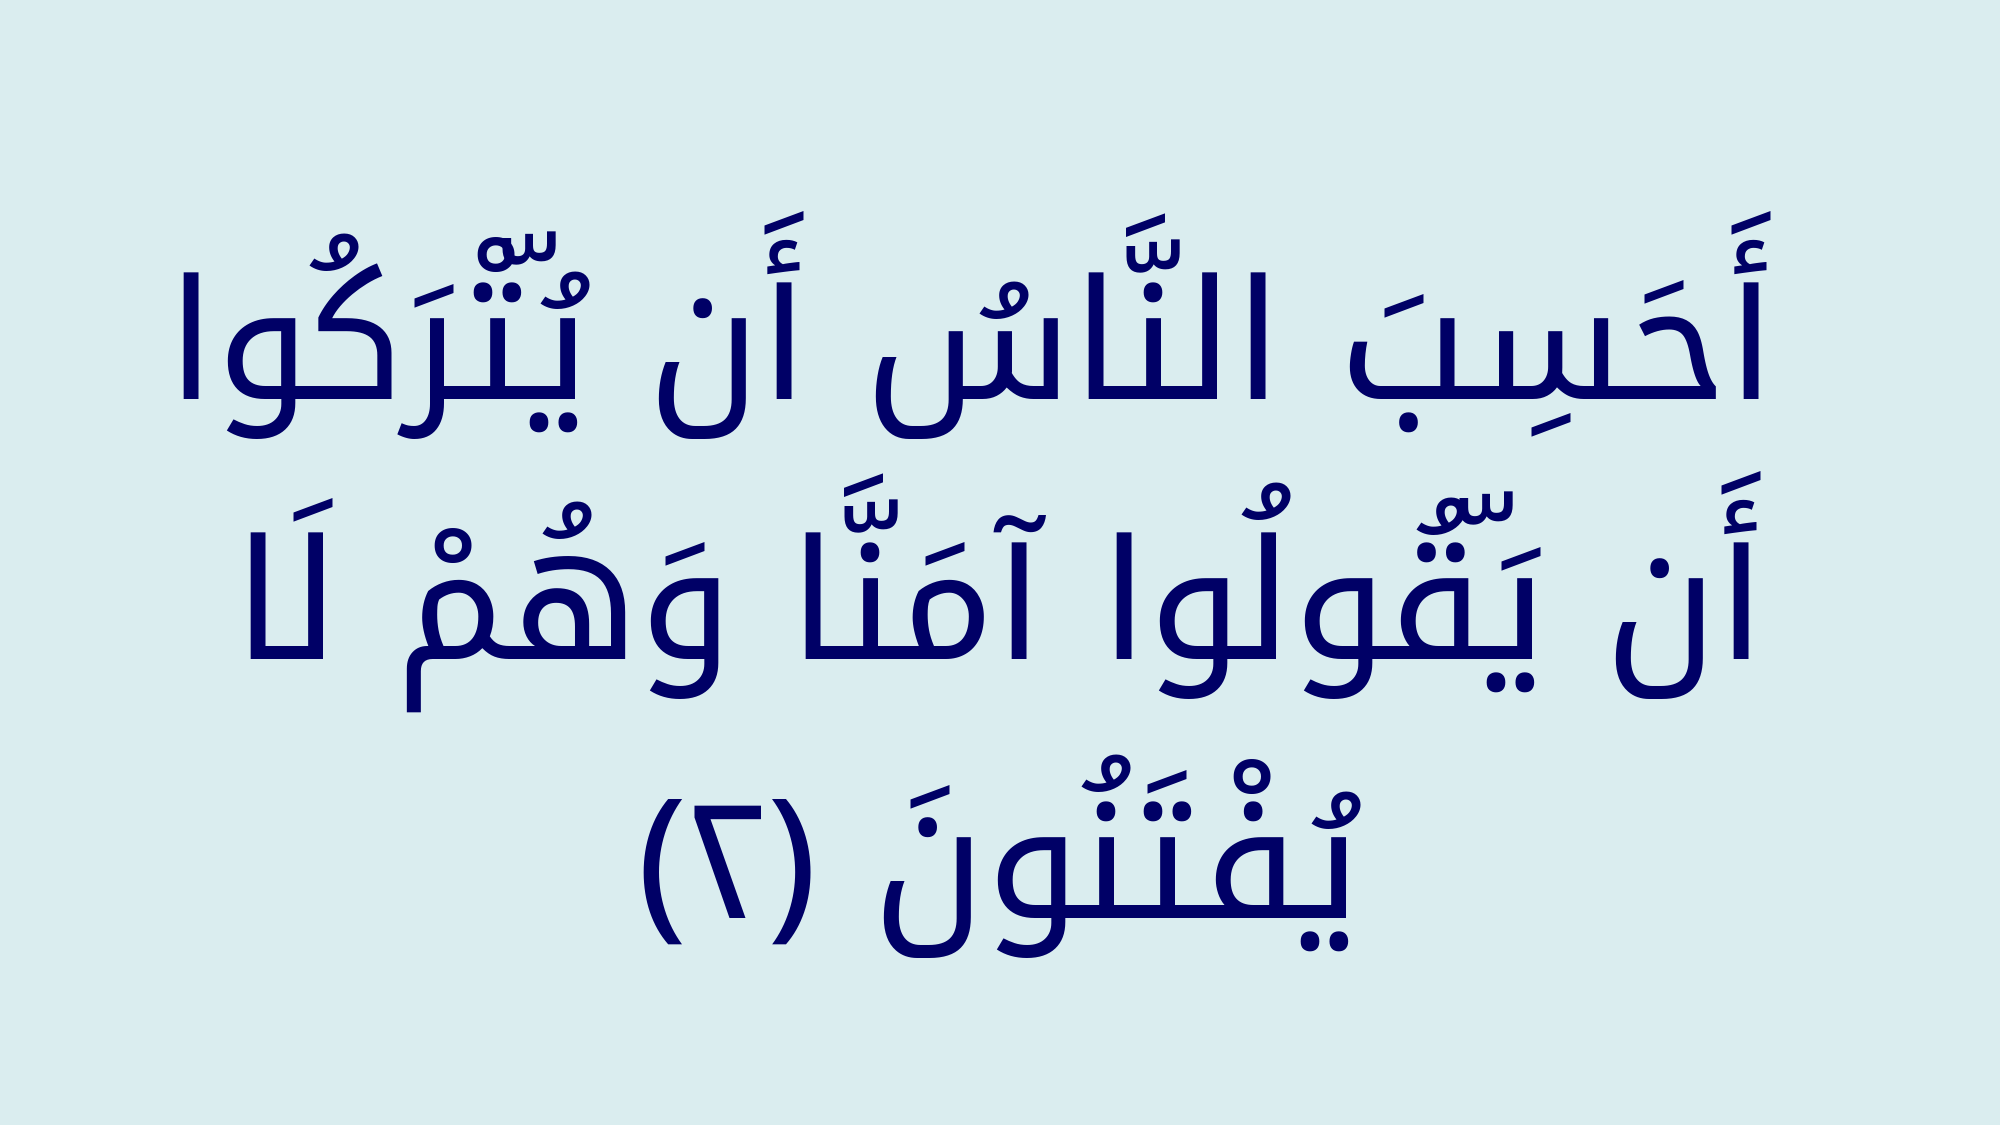

‏ أَحَسِبَ النَّاسُ أَن يُّتْرَكُوا أَن يَّقُولُوا آمَنَّا وَهُمْ لَا يُفْتَنُونَ ‎﴿٢﴾‏